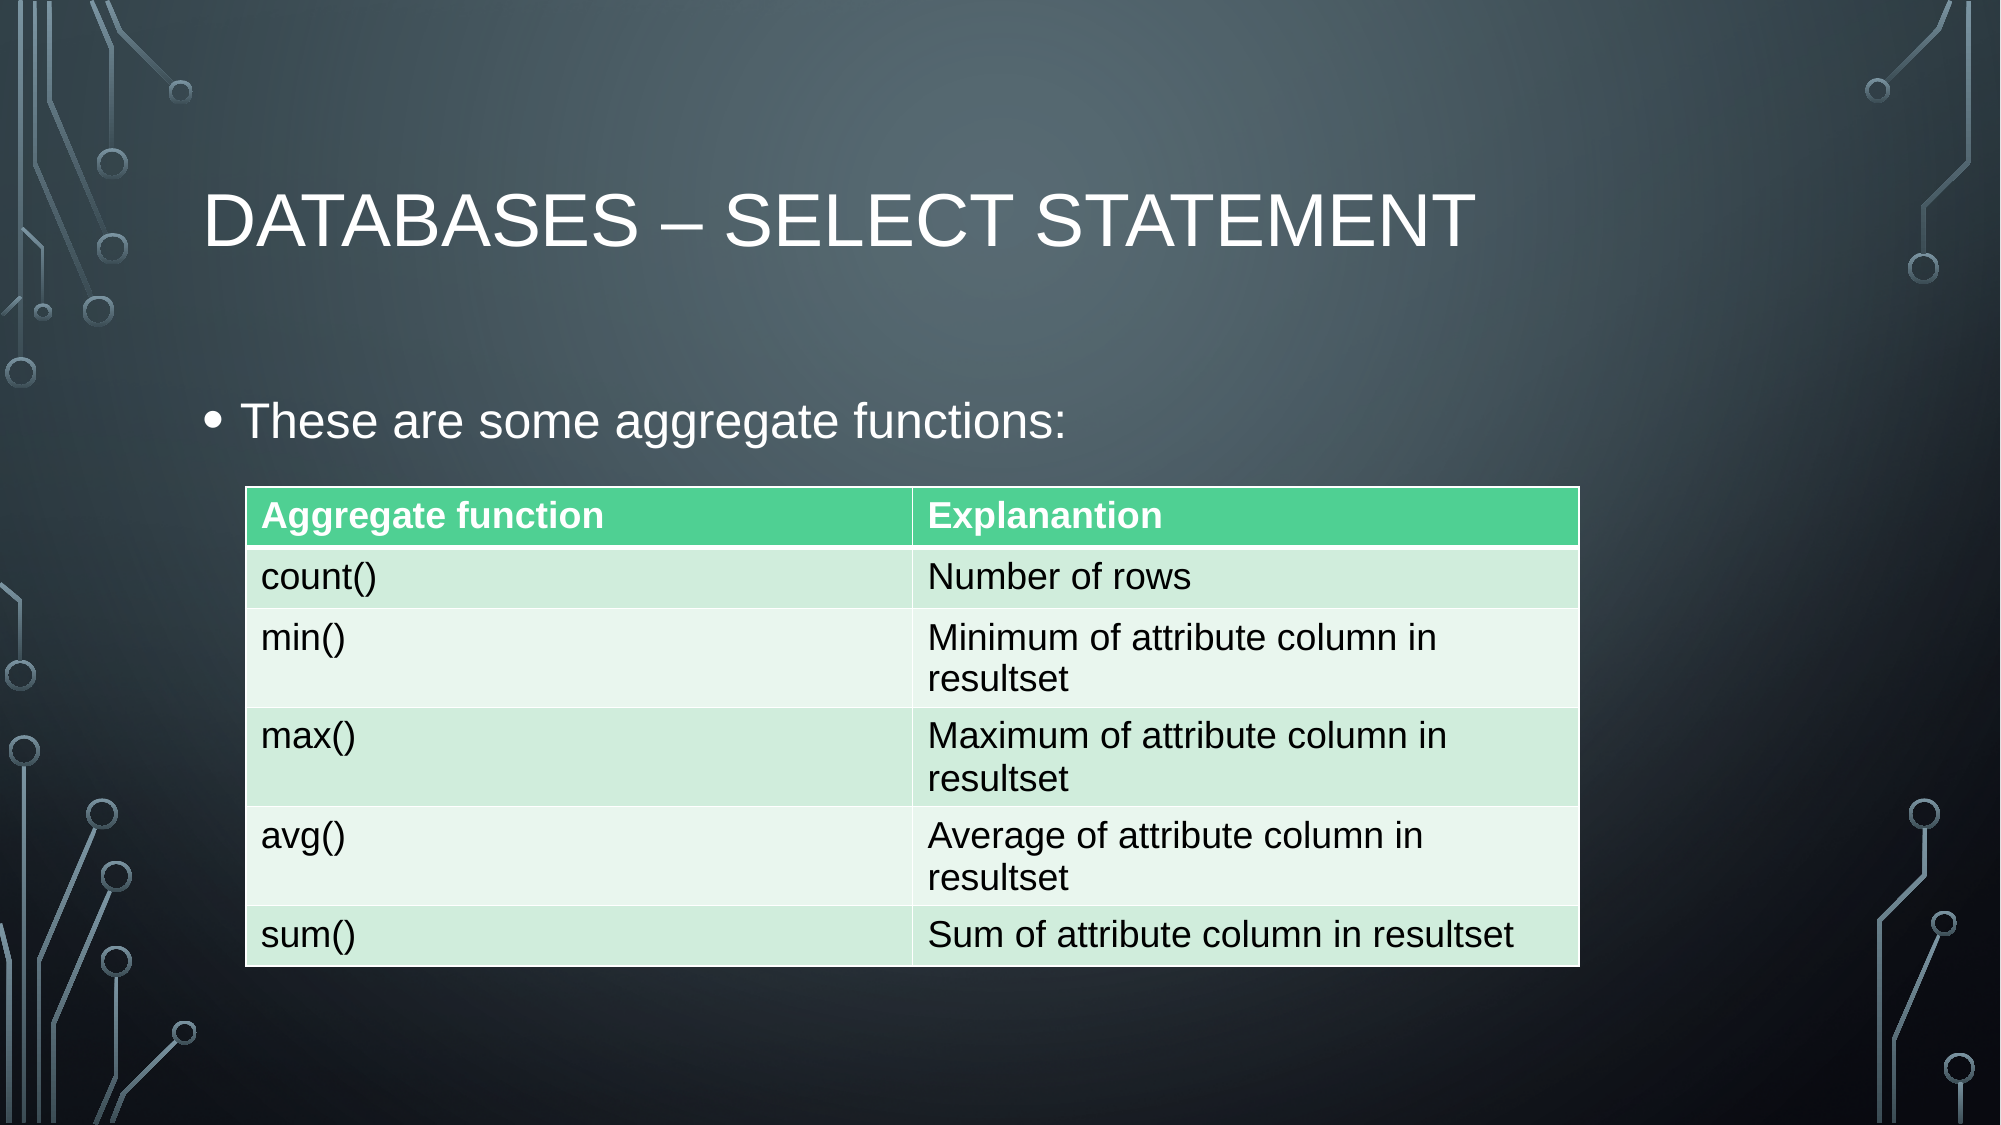

# Databases – Select Statement
These are some aggregate functions:
| Aggregate function | Explanantion |
| --- | --- |
| count() | Number of rows |
| min() | Minimum of attribute column in resultset |
| max() | Maximum of attribute column in resultset |
| avg() | Average of attribute column in resultset |
| sum() | Sum of attribute column in resultset |